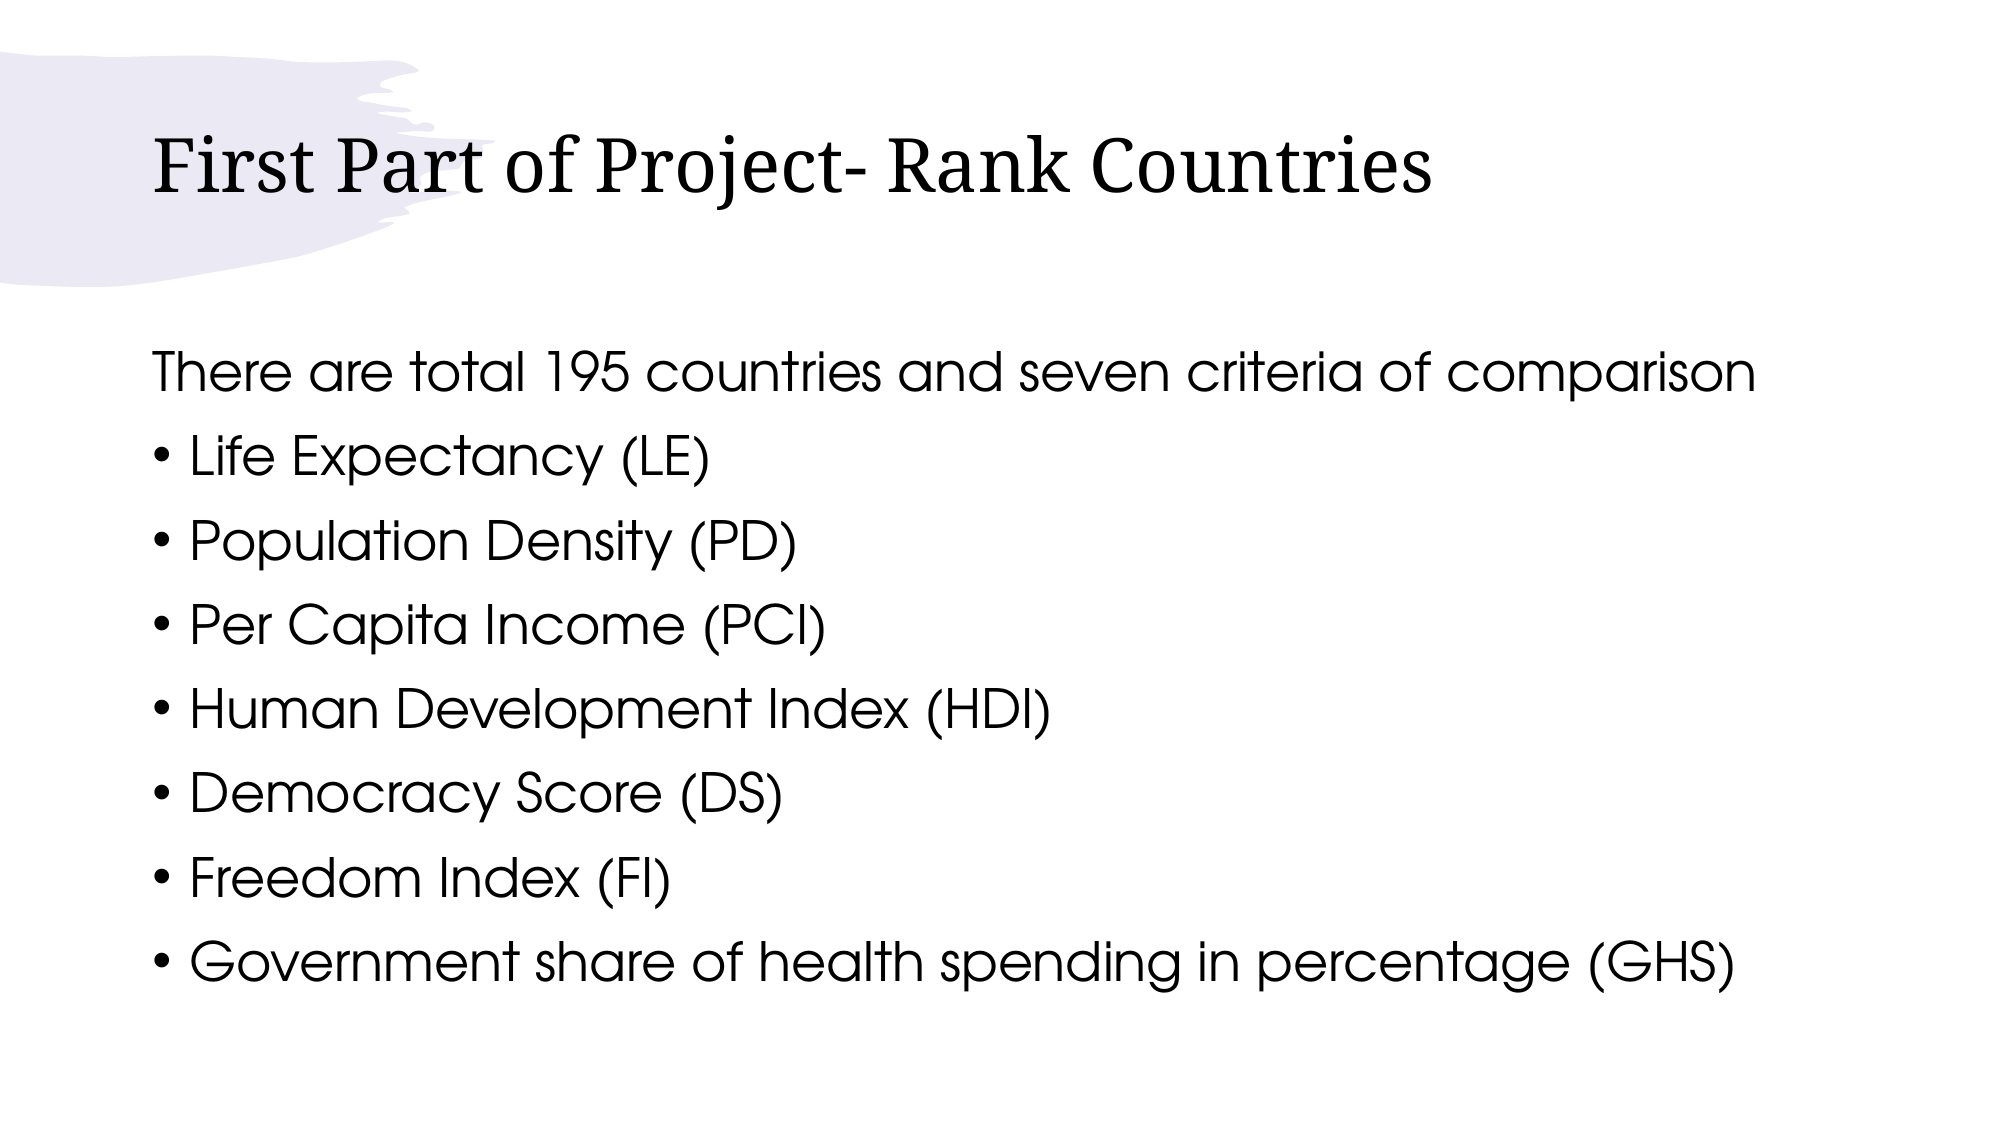

# First Part of Project- Rank Countries
There are total 195 countries and seven criteria of comparison
Life Expectancy (LE)
Population Density (PD)
Per Capita Income (PCI)
Human Development Index (HDI)
Democracy Score (DS)
Freedom Index (FI)
Government share of health spending in percentage (GHS)